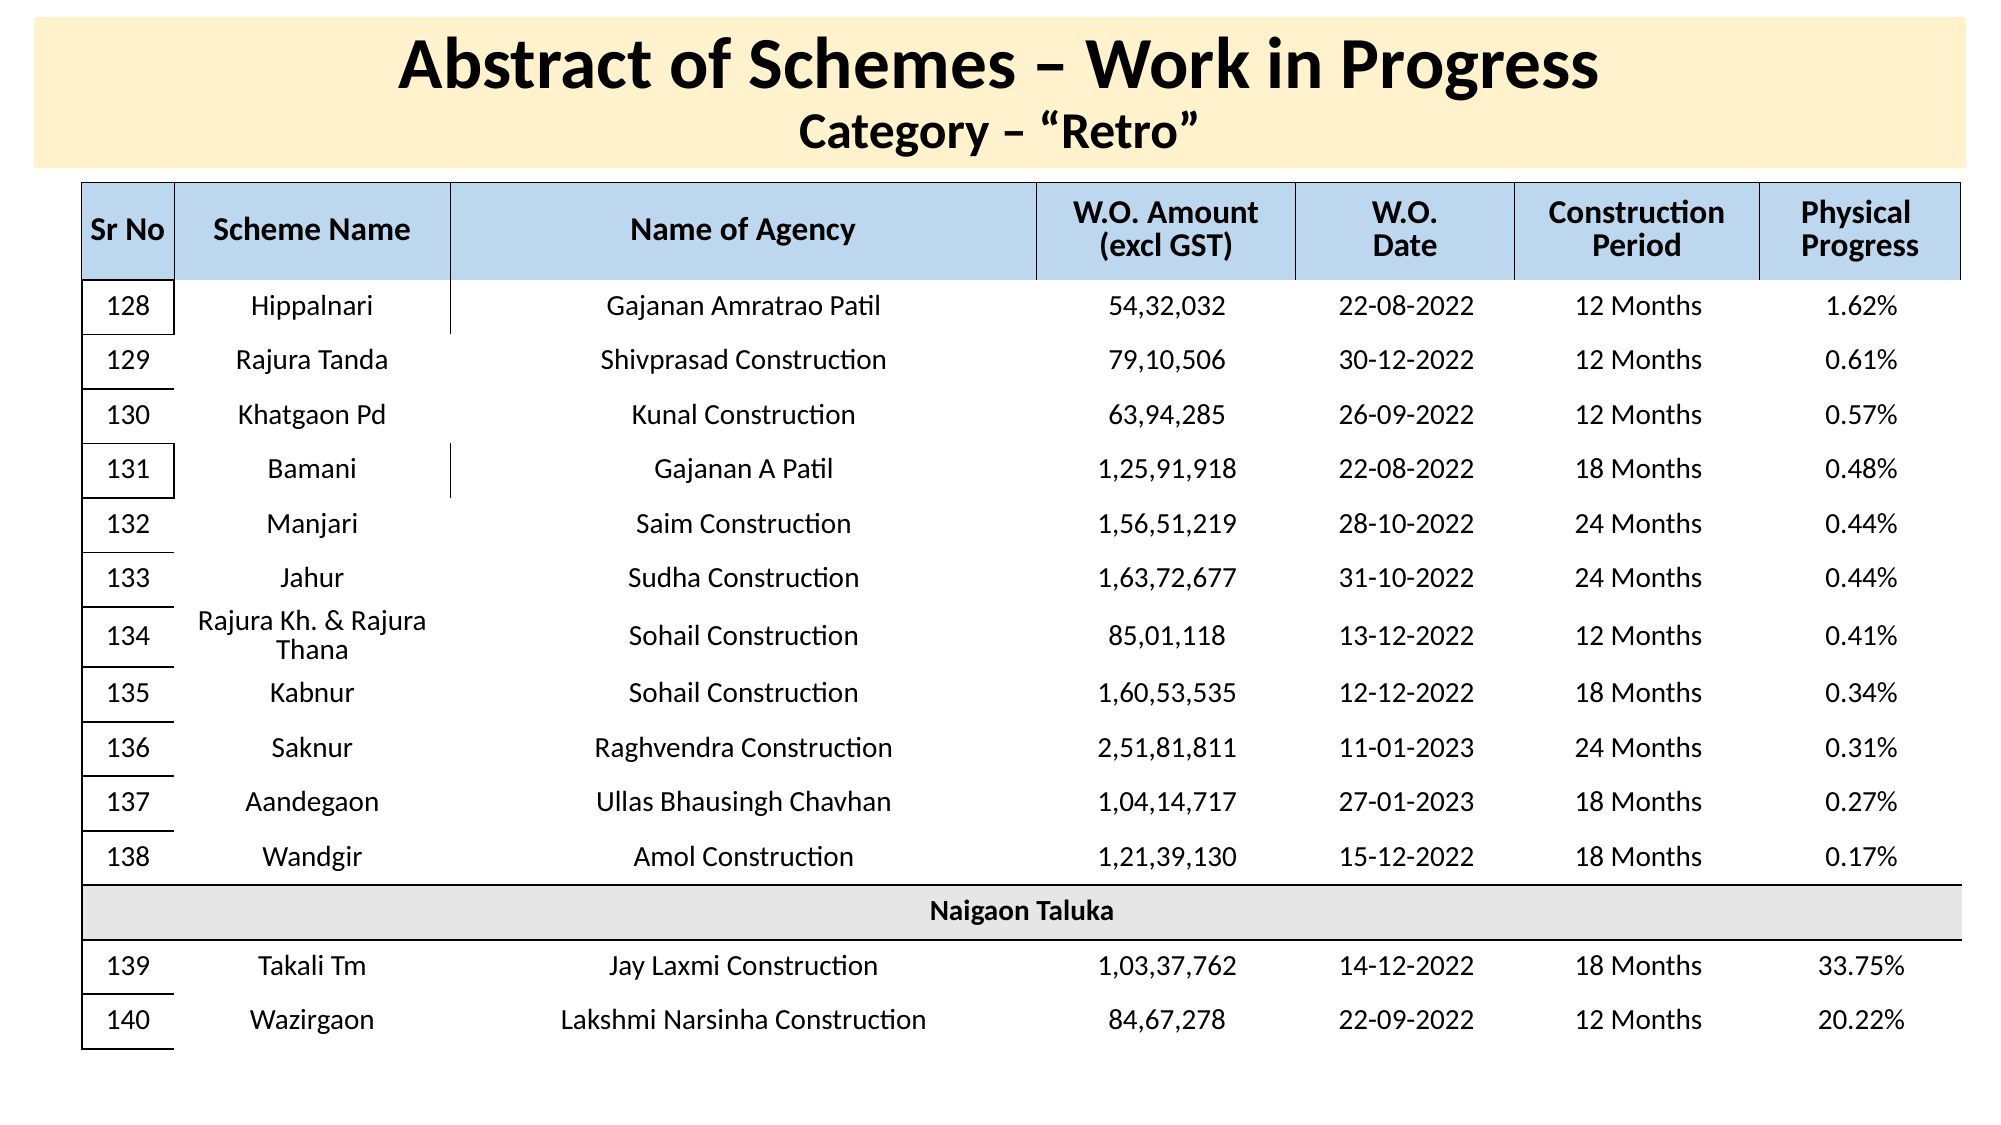

# Abstract of Schemes – Work in Progress Category – “Retro”
| Sr No | Scheme Name | Name of Agency | W.O. Amount (excl GST) | W.O. Date | Construction Period | Physical Progress |
| --- | --- | --- | --- | --- | --- | --- |
| 128 | Hippalnari | Gajanan Amratrao Patil | 54,32,032 | 22-08-2022 | 12 Months | 1.62% |
| --- | --- | --- | --- | --- | --- | --- |
| 129 | Rajura Tanda | Shivprasad Construction | 79,10,506 | 30-12-2022 | 12 Months | 0.61% |
| 130 | Khatgaon Pd | Kunal Construction | 63,94,285 | 26-09-2022 | 12 Months | 0.57% |
| 131 | Bamani | Gajanan A Patil | 1,25,91,918 | 22-08-2022 | 18 Months | 0.48% |
| 132 | Manjari | Saim Construction | 1,56,51,219 | 28-10-2022 | 24 Months | 0.44% |
| 133 | Jahur | Sudha Construction | 1,63,72,677 | 31-10-2022 | 24 Months | 0.44% |
| 134 | Rajura Kh. & Rajura Thana | Sohail Construction | 85,01,118 | 13-12-2022 | 12 Months | 0.41% |
| 135 | Kabnur | Sohail Construction | 1,60,53,535 | 12-12-2022 | 18 Months | 0.34% |
| 136 | Saknur | Raghvendra Construction | 2,51,81,811 | 11-01-2023 | 24 Months | 0.31% |
| 137 | Aandegaon | Ullas Bhausingh Chavhan | 1,04,14,717 | 27-01-2023 | 18 Months | 0.27% |
| 138 | Wandgir | Amol Construction | 1,21,39,130 | 15-12-2022 | 18 Months | 0.17% |
| Naigaon Taluka |  |  |  |  |  |  |
| 139 | Takali Tm | Jay Laxmi Construction | 1,03,37,762 | 14-12-2022 | 18 Months | 33.75% |
| 140 | Wazirgaon | Lakshmi Narsinha Construction | 84,67,278 | 22-09-2022 | 12 Months | 20.22% |